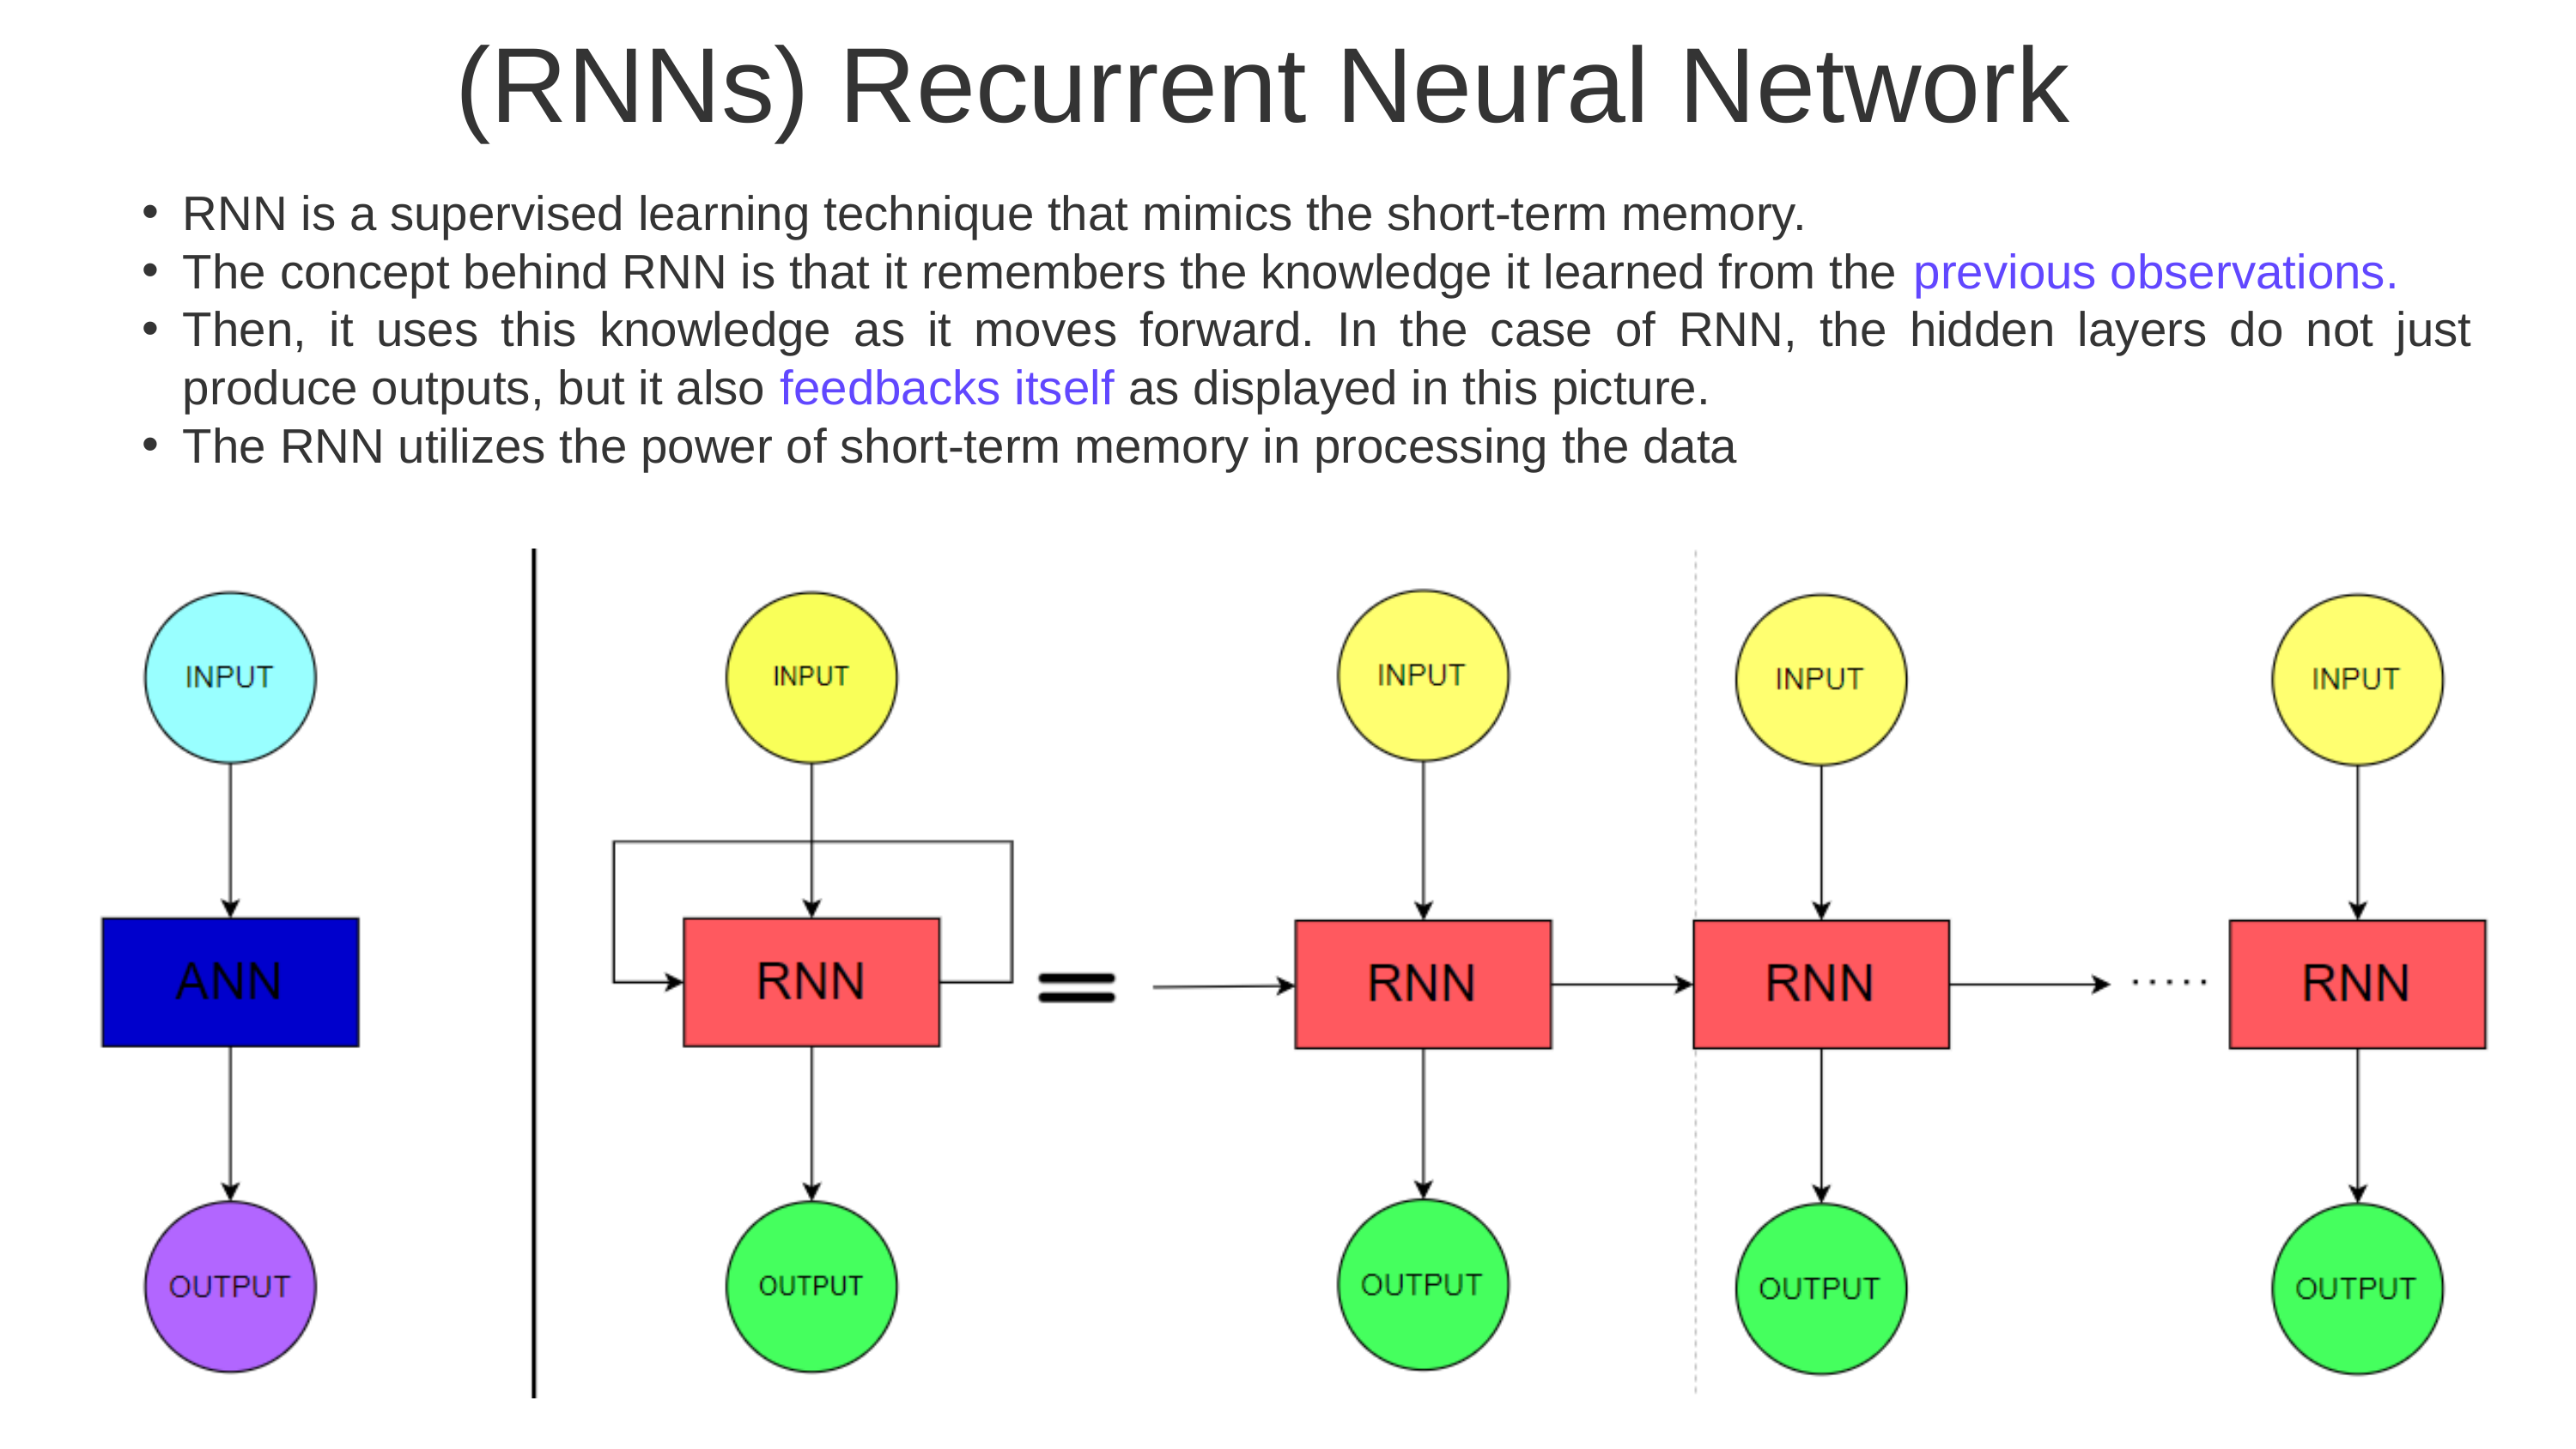

(RNNs) Recurrent Neural Network

RNN is a supervised learning technique that mimics the short-term memory.
The concept behind RNN is that it remembers the knowledge it learned from the previous observations.
Then, it uses this knowledge as it moves forward. In the case of RNN, the hidden layers do not just produce outputs, but it also feedbacks itself as displayed in this picture.
The RNN utilizes the power of short-term memory in processing the data